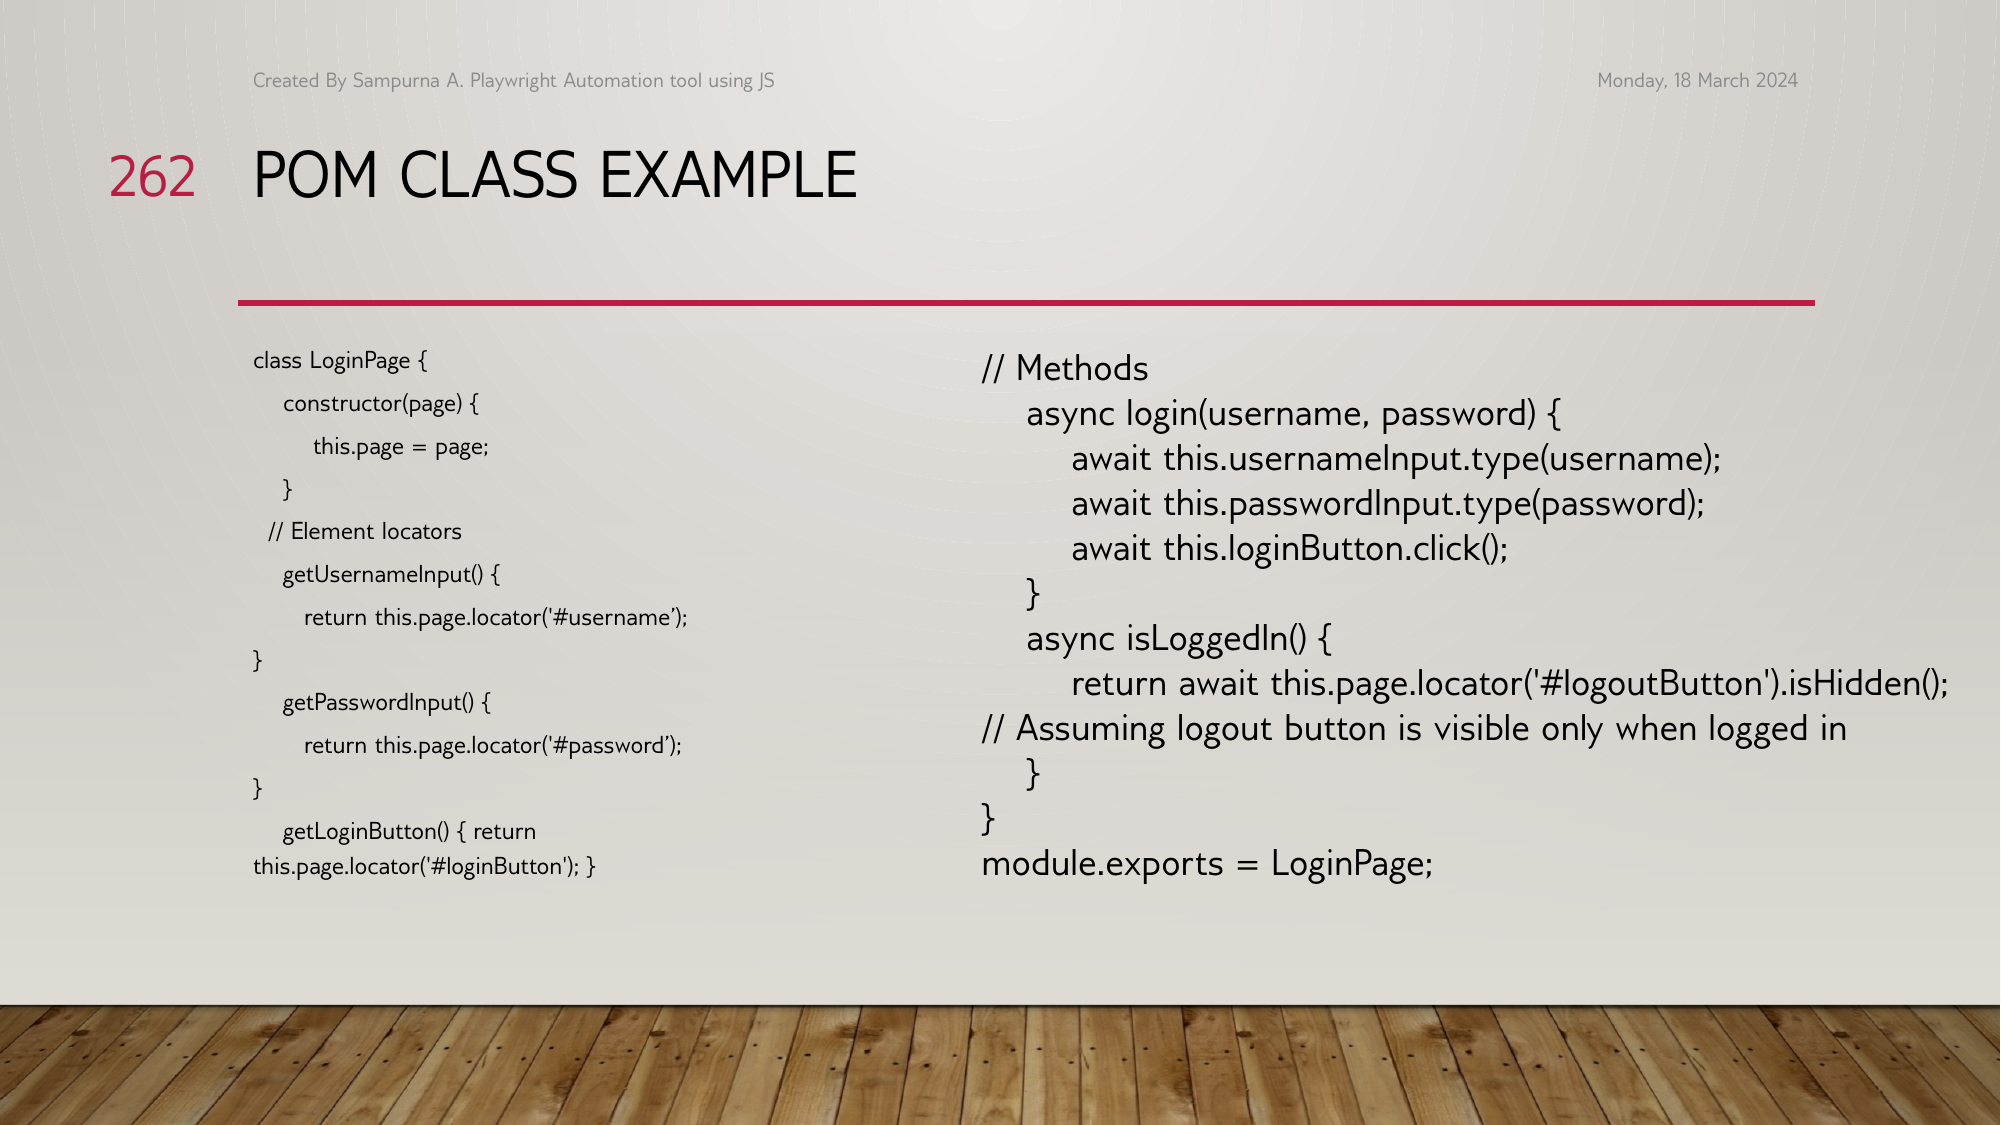

Created By Sampurna A. Playwright Automation tool using JS
Monday, 18 March 2024
262
# POM class Example

// Methods
    async login(username, password) {
        await this.usernameInput.type(username);
        await this.passwordInput.type(password);
        await this.loginButton.click();
    }
    async isLoggedIn() {
        return await this.page.locator('#logoutButton').isHidden();
// Assuming logout button is visible only when logged in
    }
}
module.exports = LoginPage;
class LoginPage {
    constructor(page) {
        this.page = page;
    }
  // Element locators
    getUsernameInput() {
	return this.page.locator('#username’);
}
    getPasswordInput() {
	return this.page.locator('#password’);
}
    getLoginButton() { return this.page.locator('#loginButton'); }